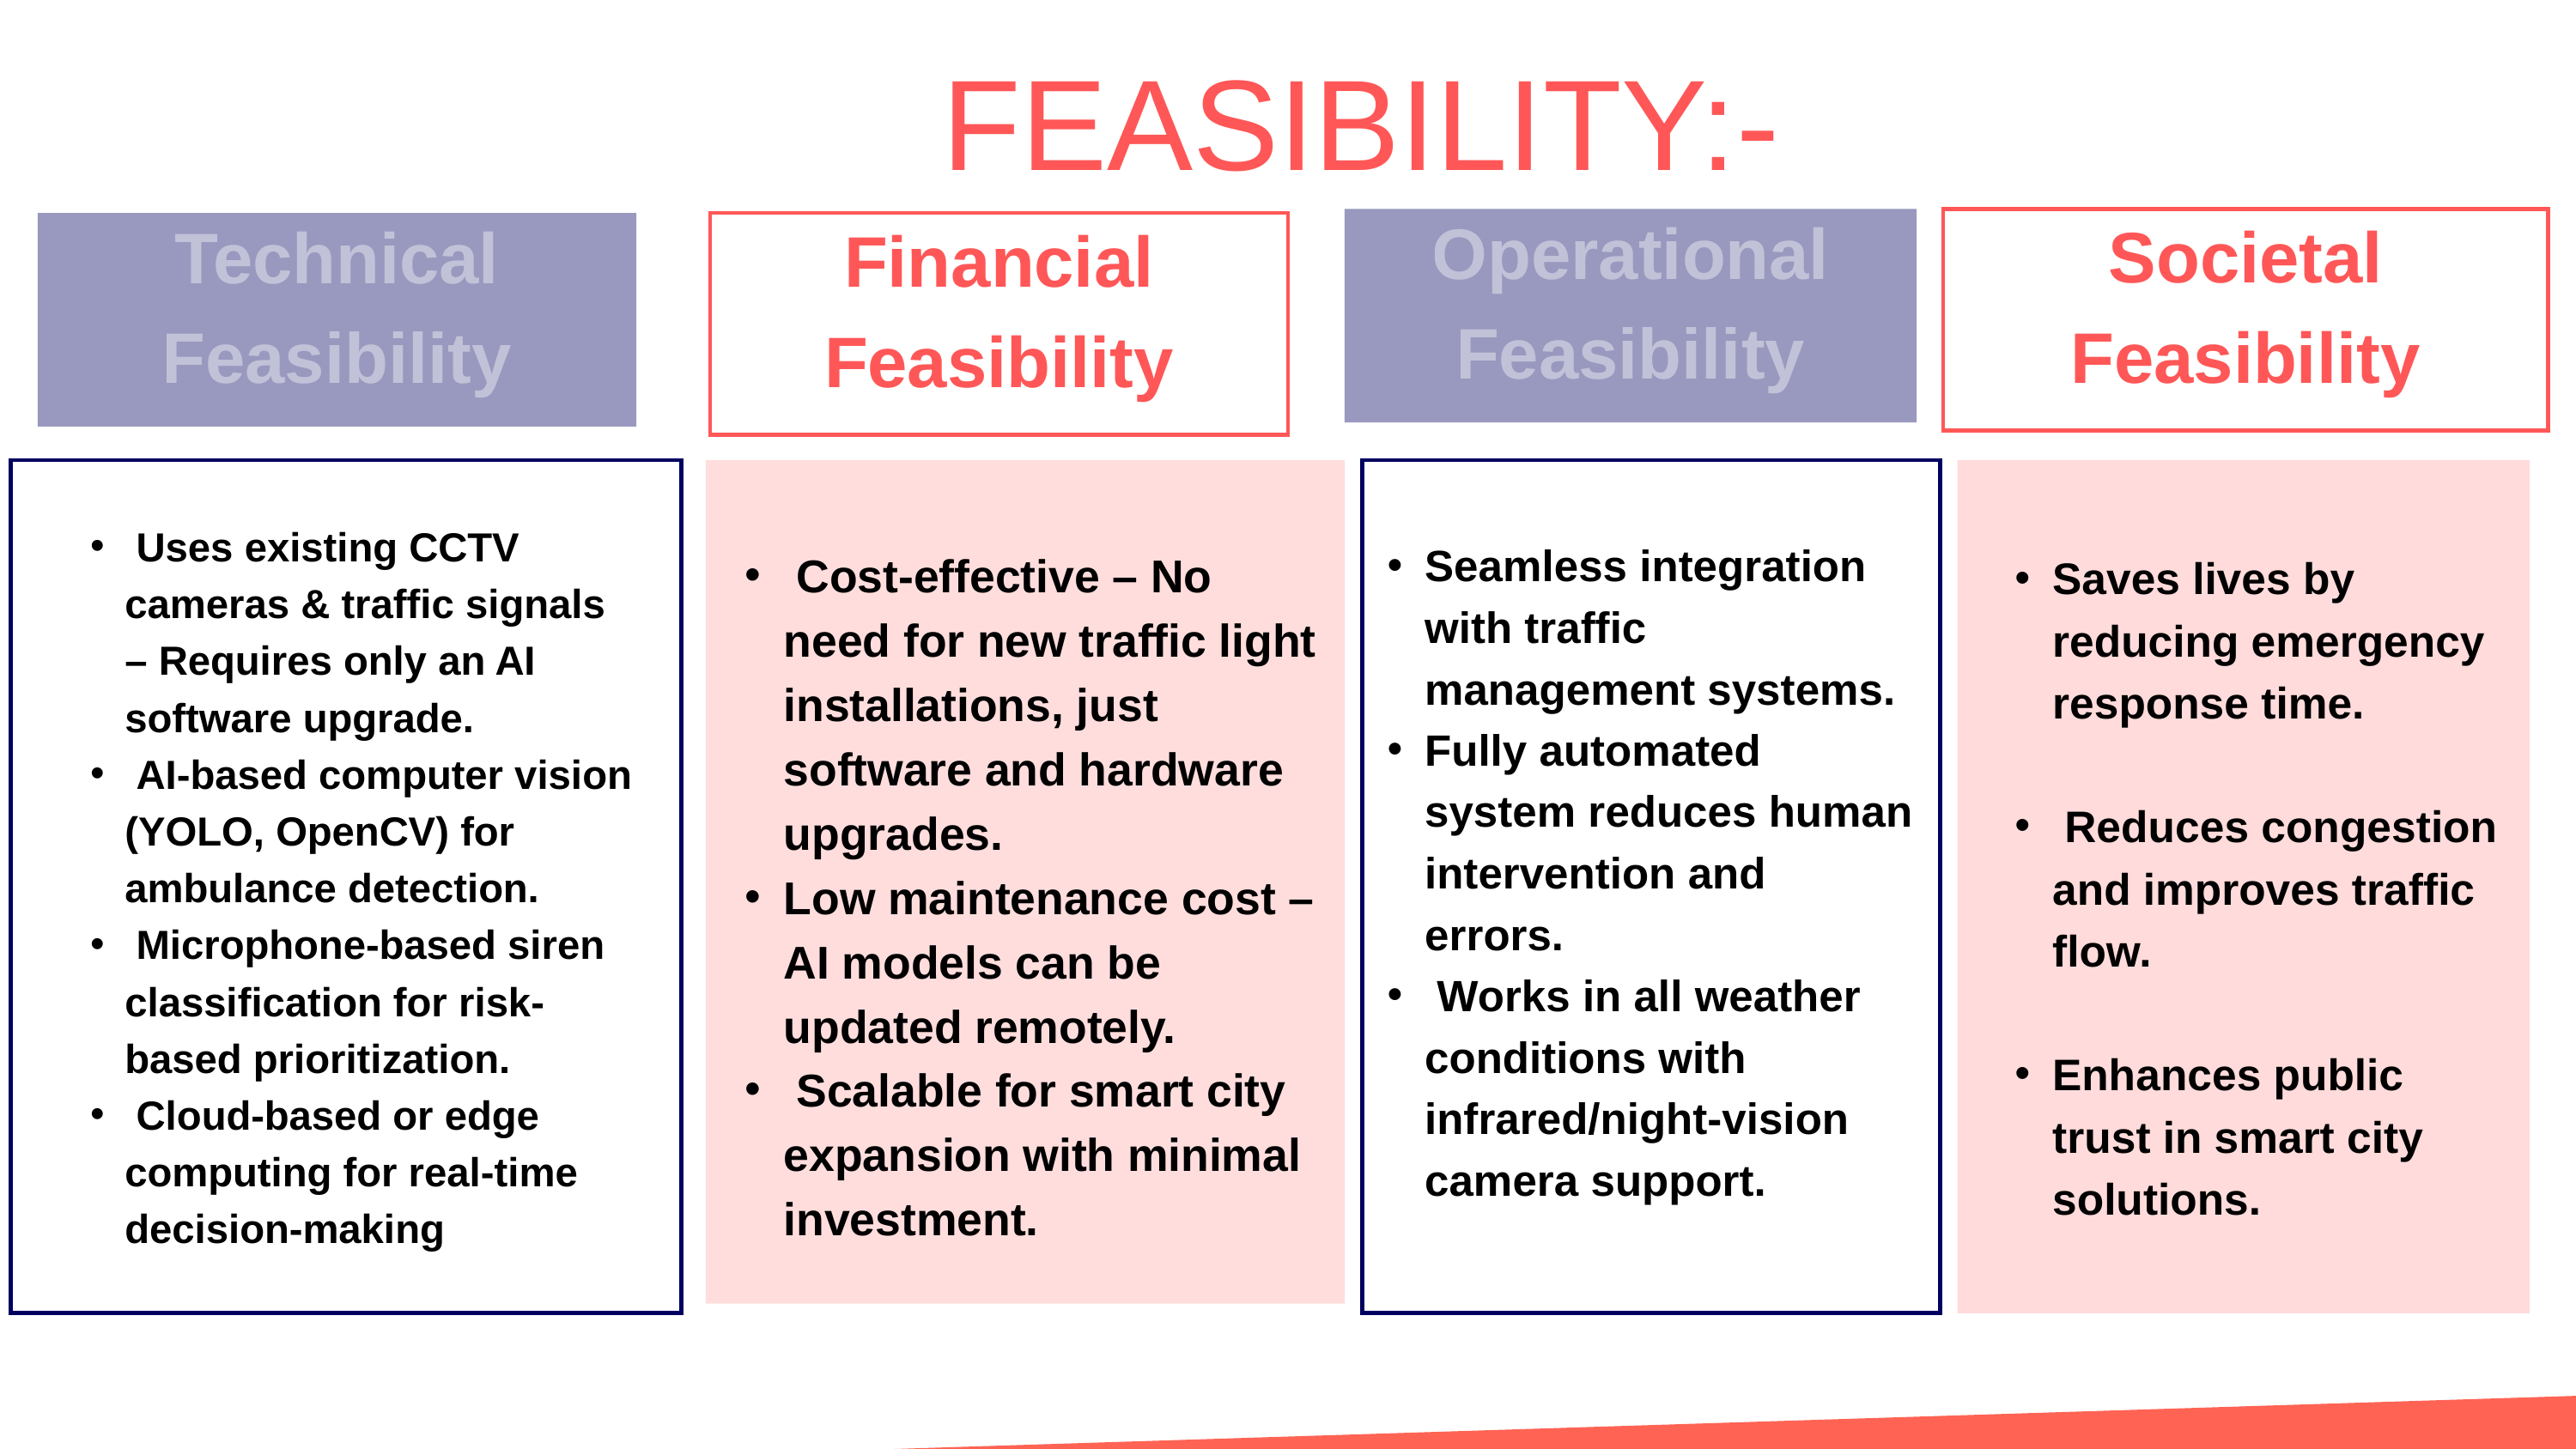

FEASIBILITY:-

Operational Feasibility

Societal Feasibility

Technical Feasibility

Financial Feasibility

 Uses existing CCTV cameras & traffic signals – Requires only an AI software upgrade.
 AI-based computer vision (YOLO, OpenCV) for ambulance detection.
 Microphone-based siren classification for risk-based prioritization.
 Cloud-based or edge computing for real-time decision-making
Seamless integration with traffic management systems.
Fully automated system reduces human intervention and errors.
 Works in all weather conditions with infrared/night-vision camera support.
 Cost-effective – No need for new traffic light installations, just software and hardware upgrades.
Low maintenance cost – AI models can be updated remotely.
 Scalable for smart city expansion with minimal investment.
Saves lives by reducing emergency response time.

 Reduces congestion and improves traffic flow.

Enhances public trust in smart city solutions.